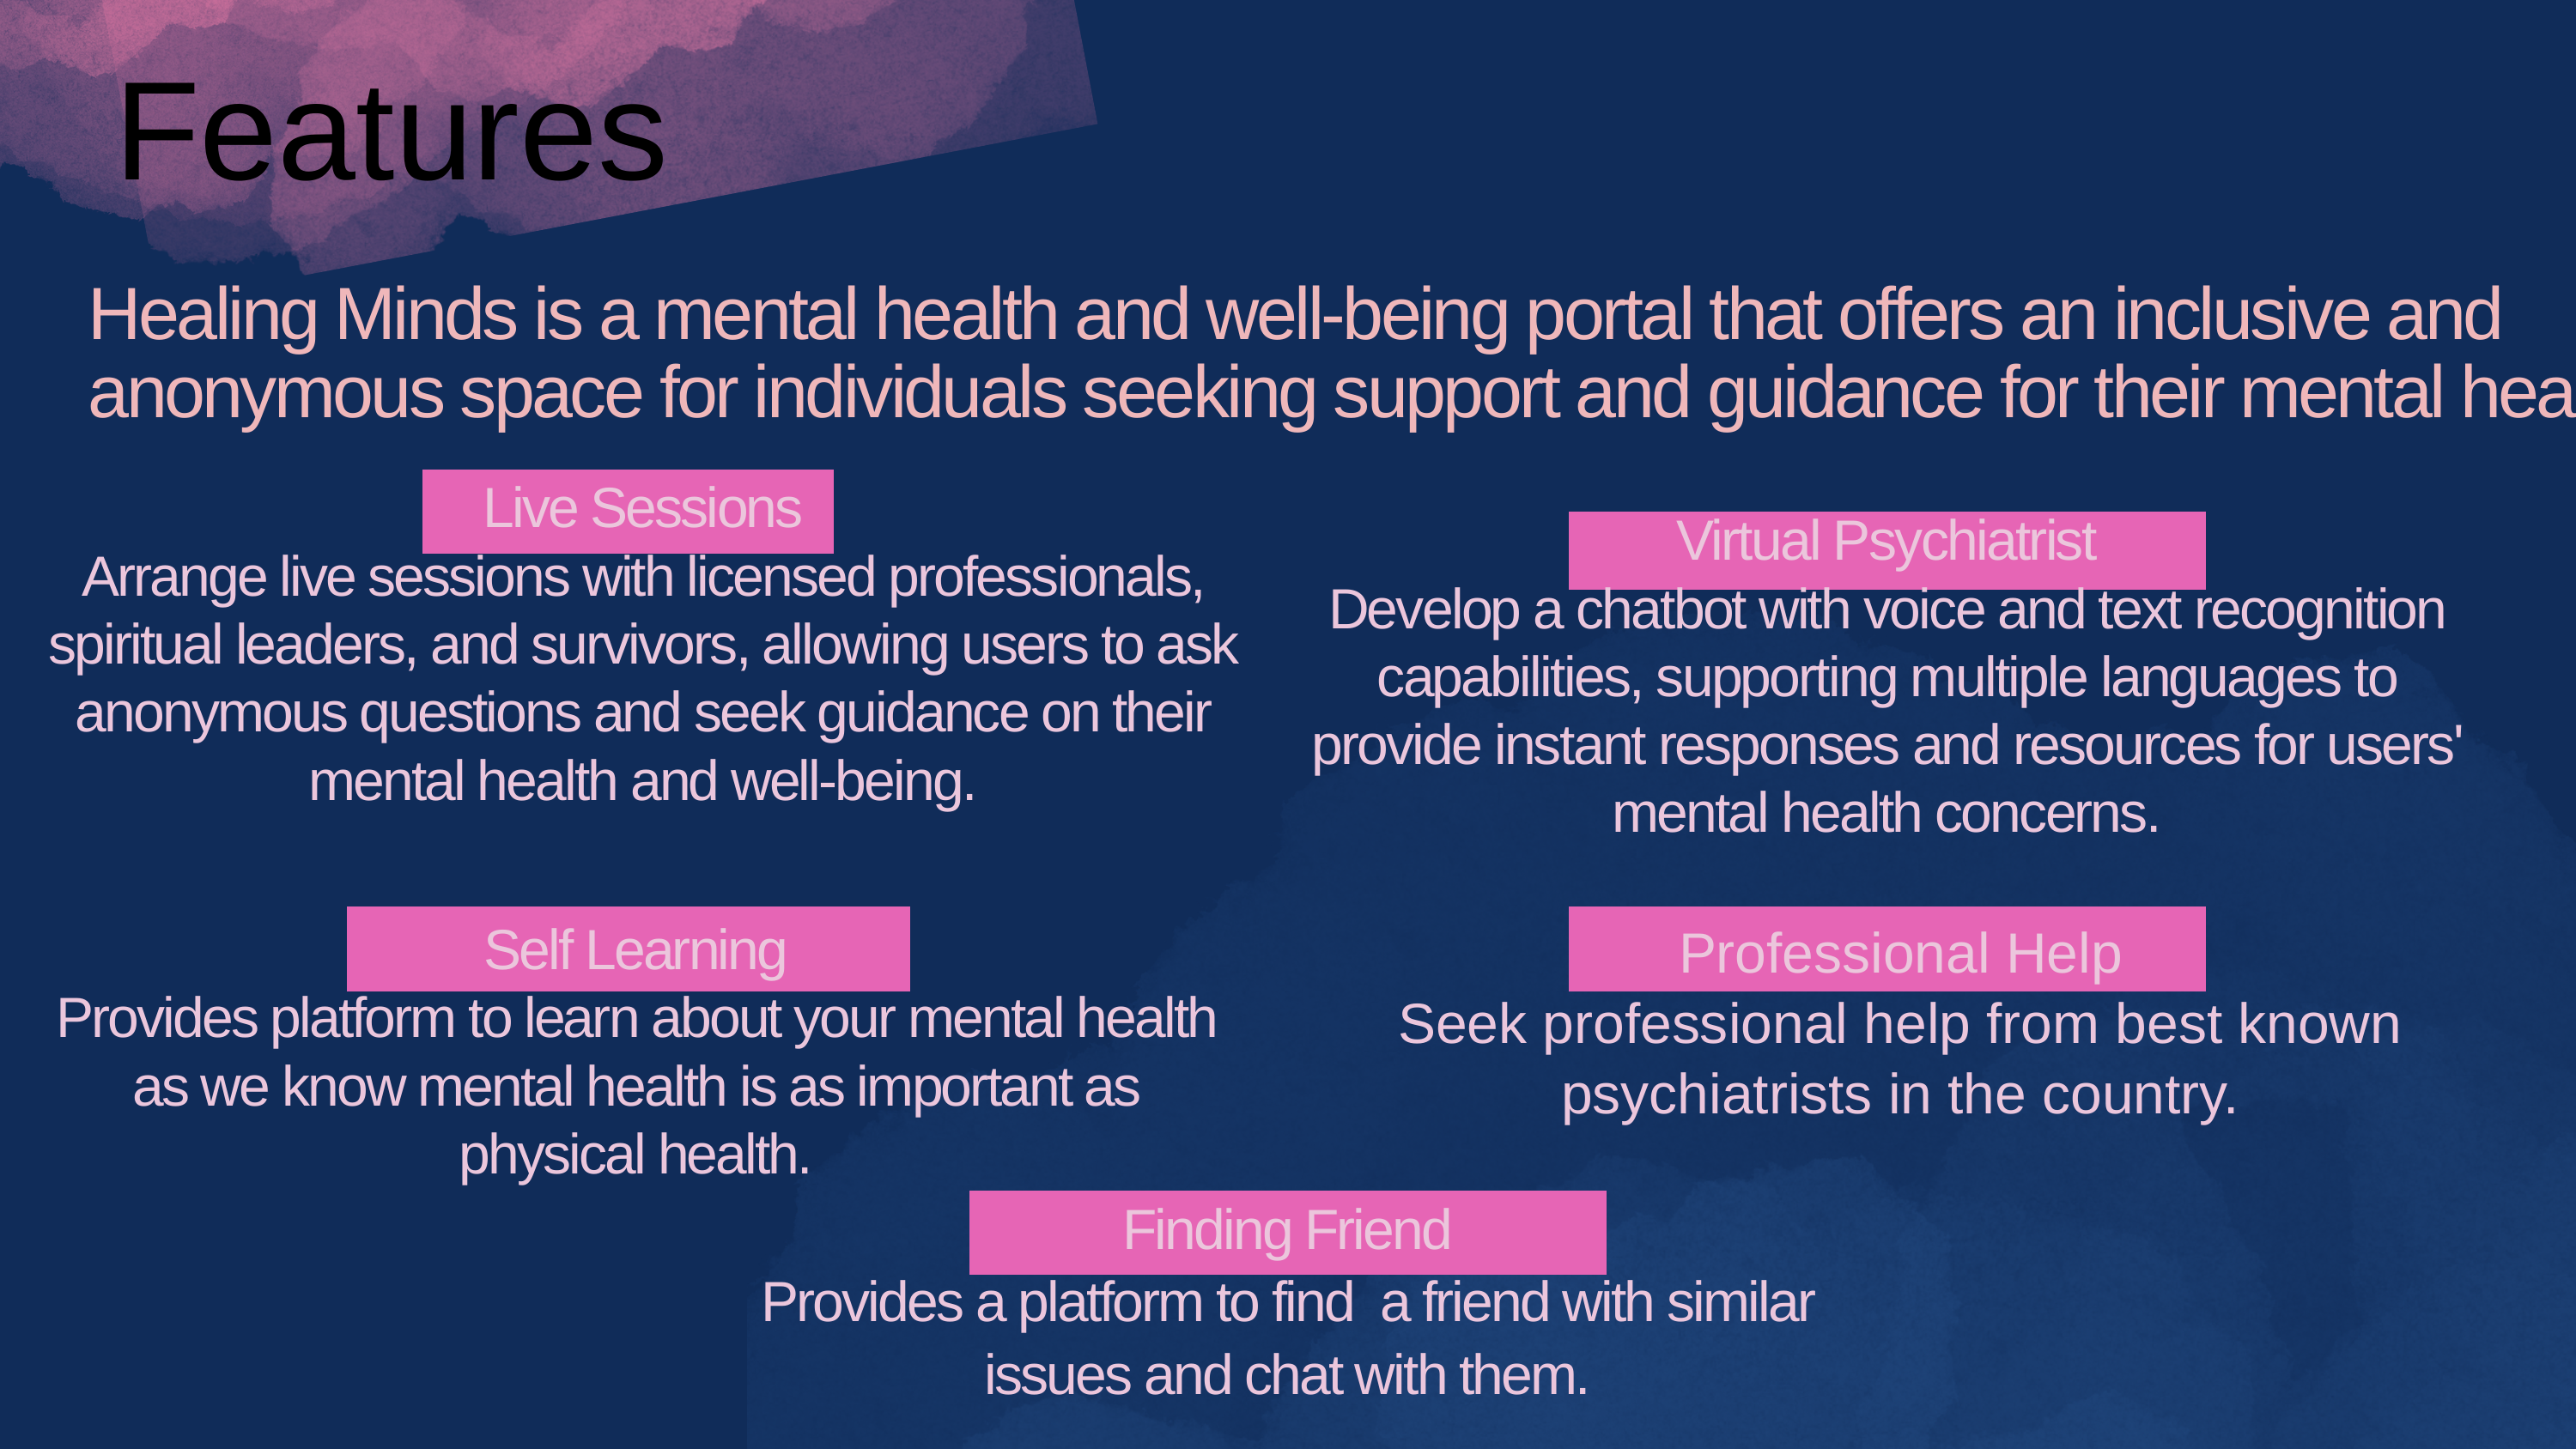

Features
Healing Minds is a mental health and well-being portal that offers an inclusive and anonymous space for individuals seeking support and guidance for their mental health

Live Sessions
Arrange live sessions with licensed professionals, spiritual leaders, and survivors, allowing users to ask anonymous questions and seek guidance on their mental health and well-being.
Virtual Psychiatrist
Develop a chatbot with voice and text recognition capabilities, supporting multiple languages to provide instant responses and resources for users' mental health concerns.

Self Learning
Provides platform to learn about your mental health as we know mental health is as important as physical health.
Professional Help
Seek professional help from best known psychiatrists in the country.
Finding Friend
Provides a platform to find  a friend with similar issues and chat with them.